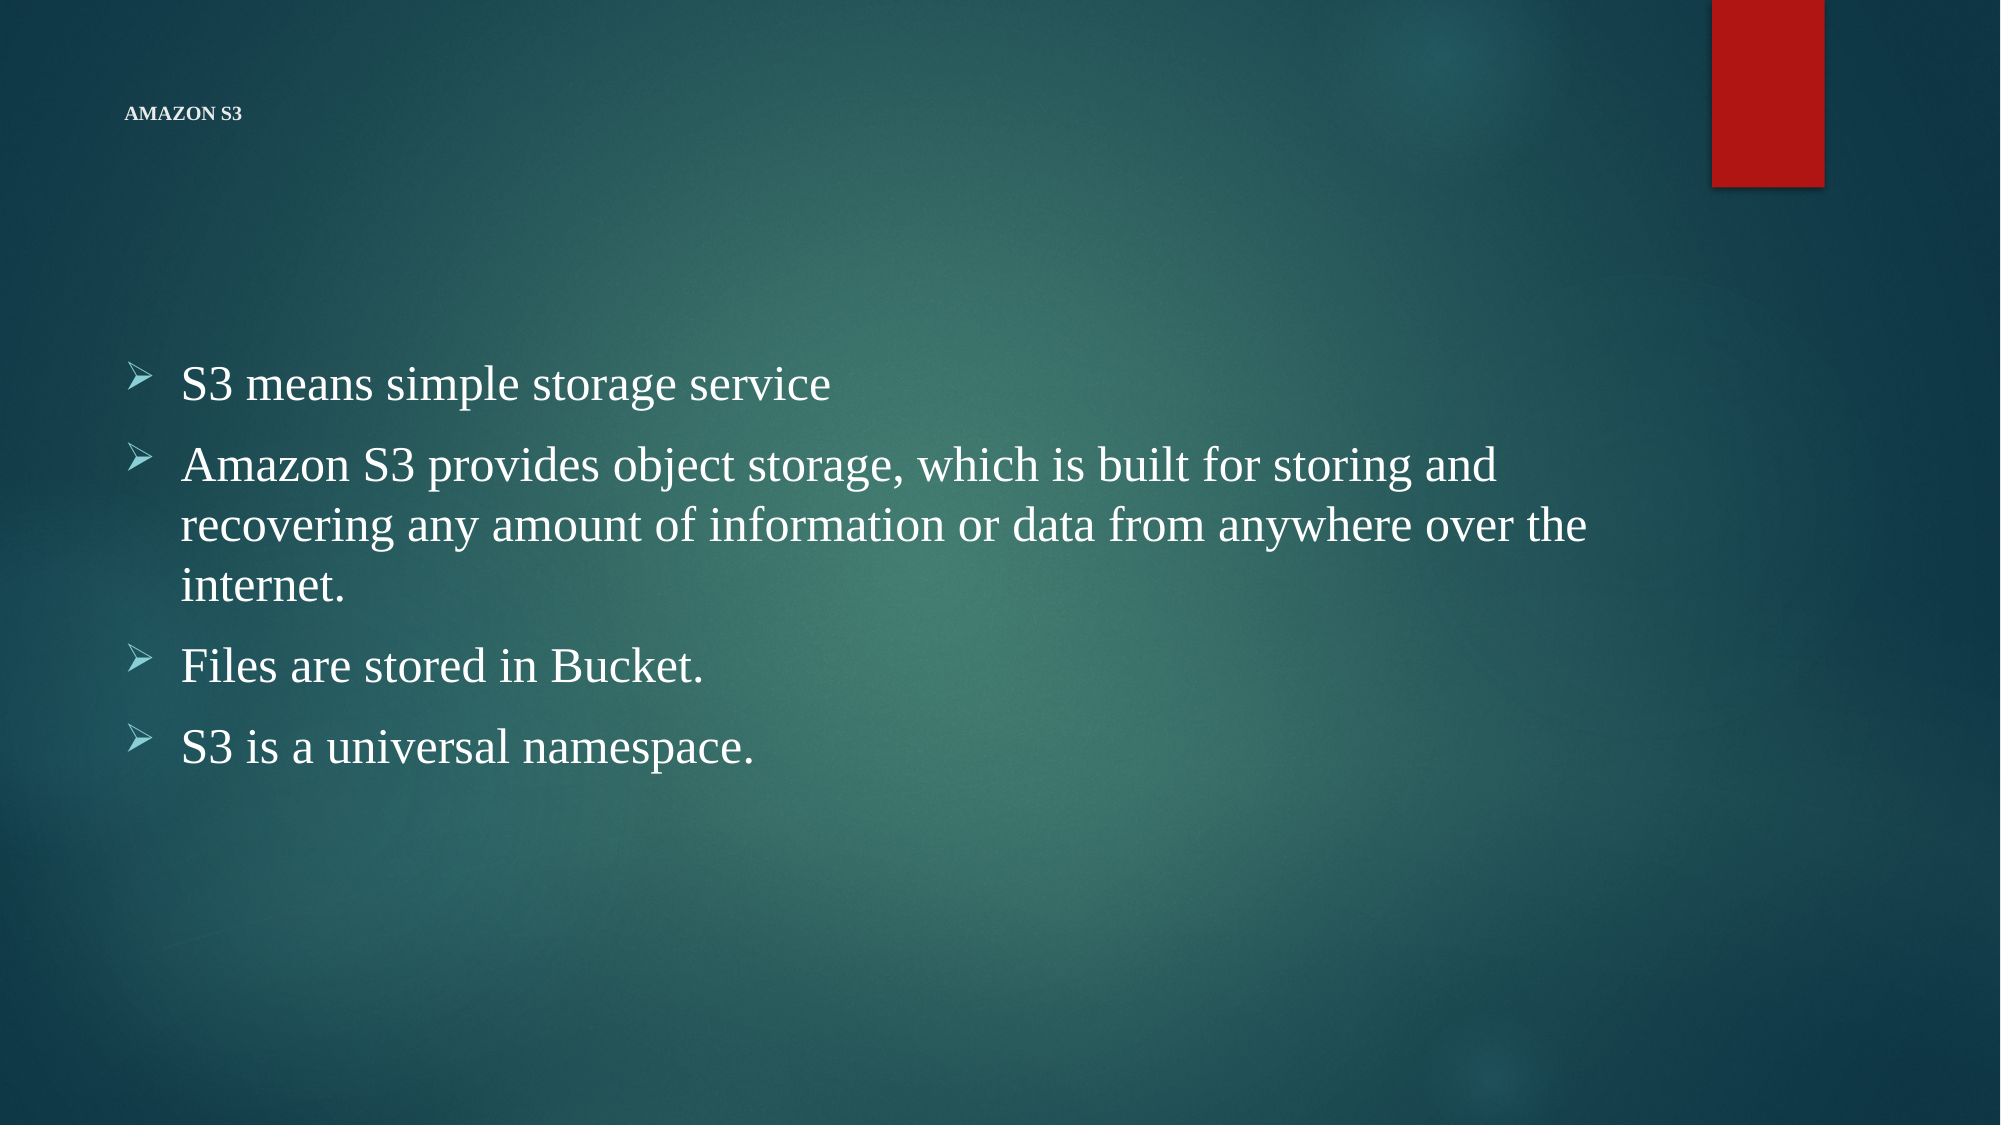

# AMAZON S3
S3 means simple storage service
Amazon S3 provides object storage, which is built for storing and recovering any amount of information or data from anywhere over the internet.
Files are stored in Bucket.
S3 is a universal namespace.